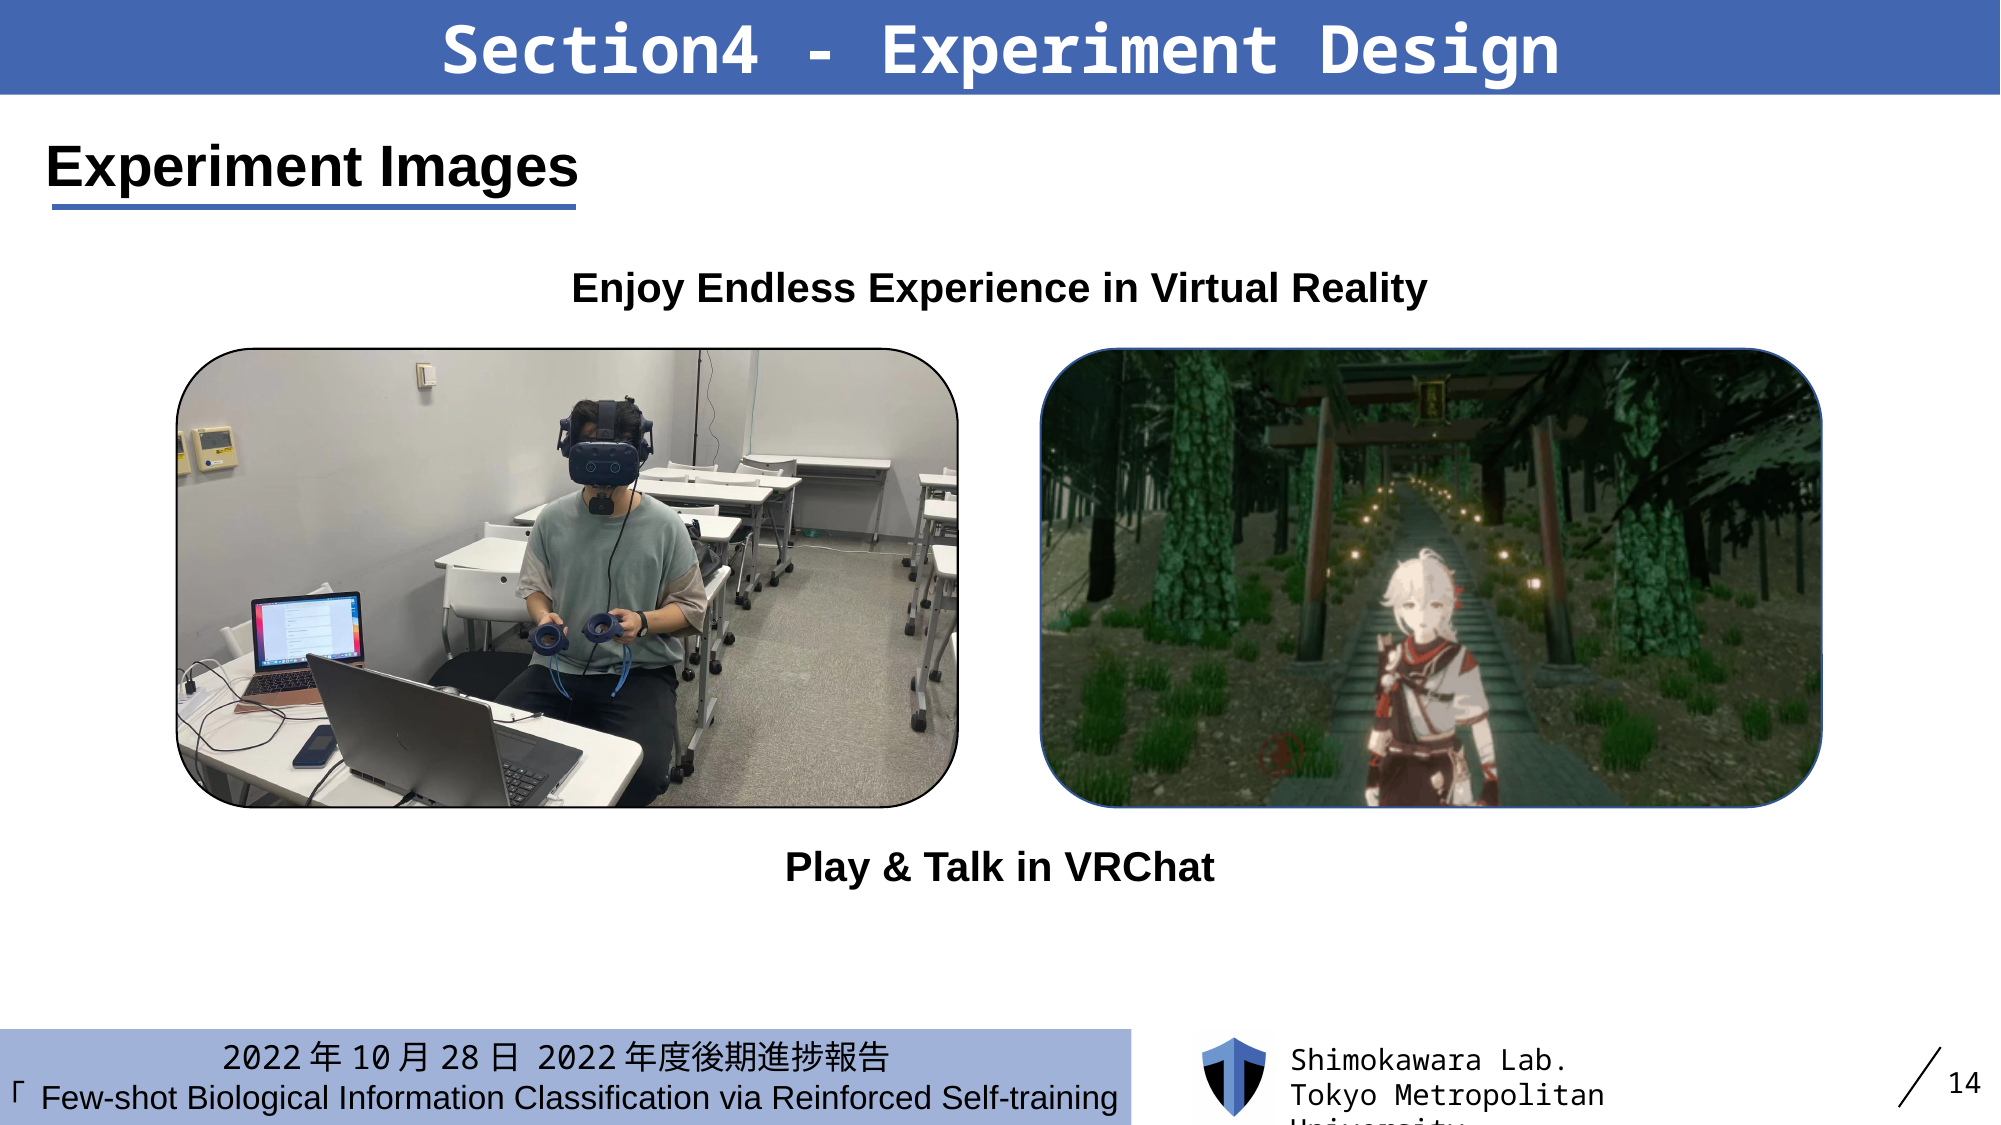

Section4 - Experiment Design
Experiment Images
Enjoy Endless Experience in Virtual Reality

Play & Talk in VRChat
9